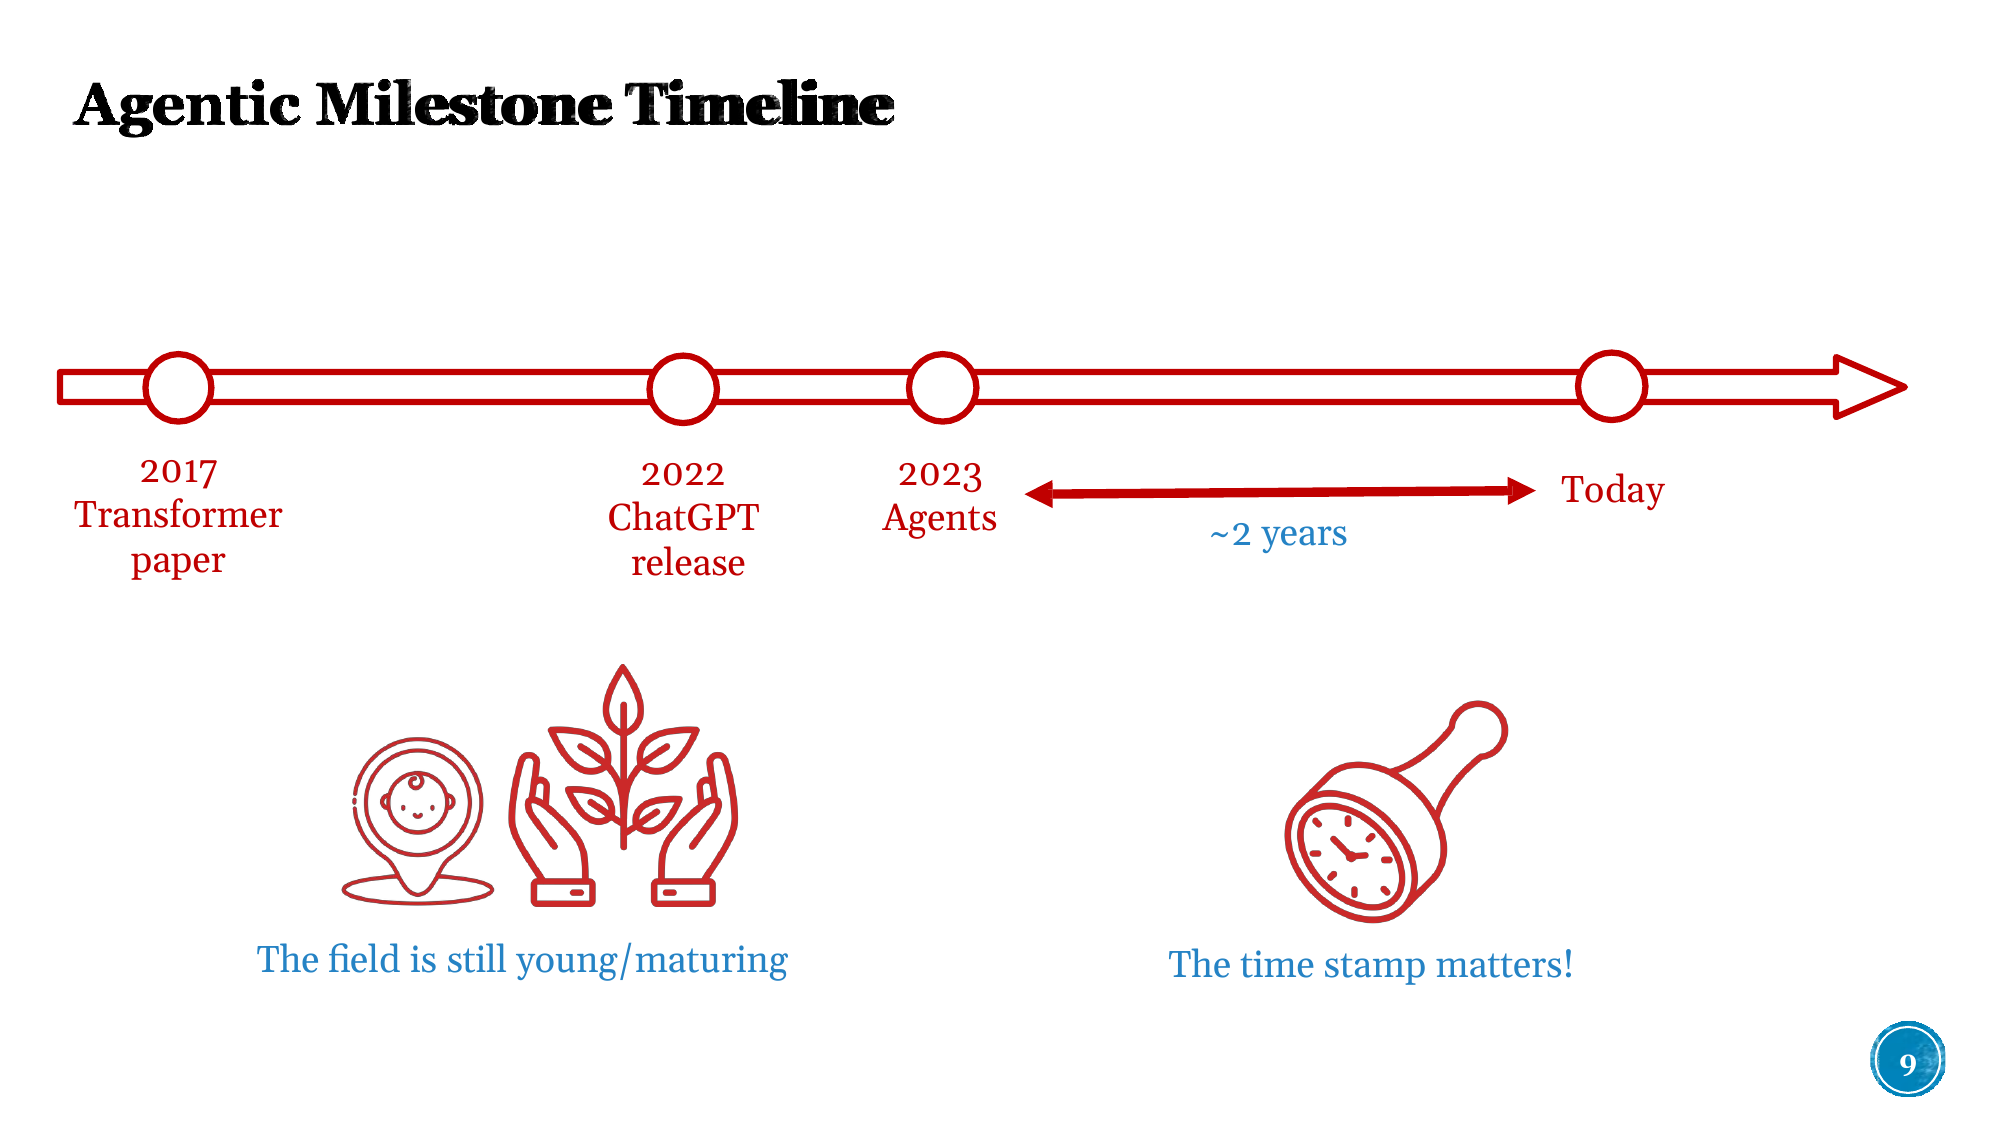

# Agentic Milestone Timeline

2017
Transformer
paper
2022
ChatGPT  release
2023
Agents
Today

~2 years

The field is still young/maturing
The time stamp matters!

9